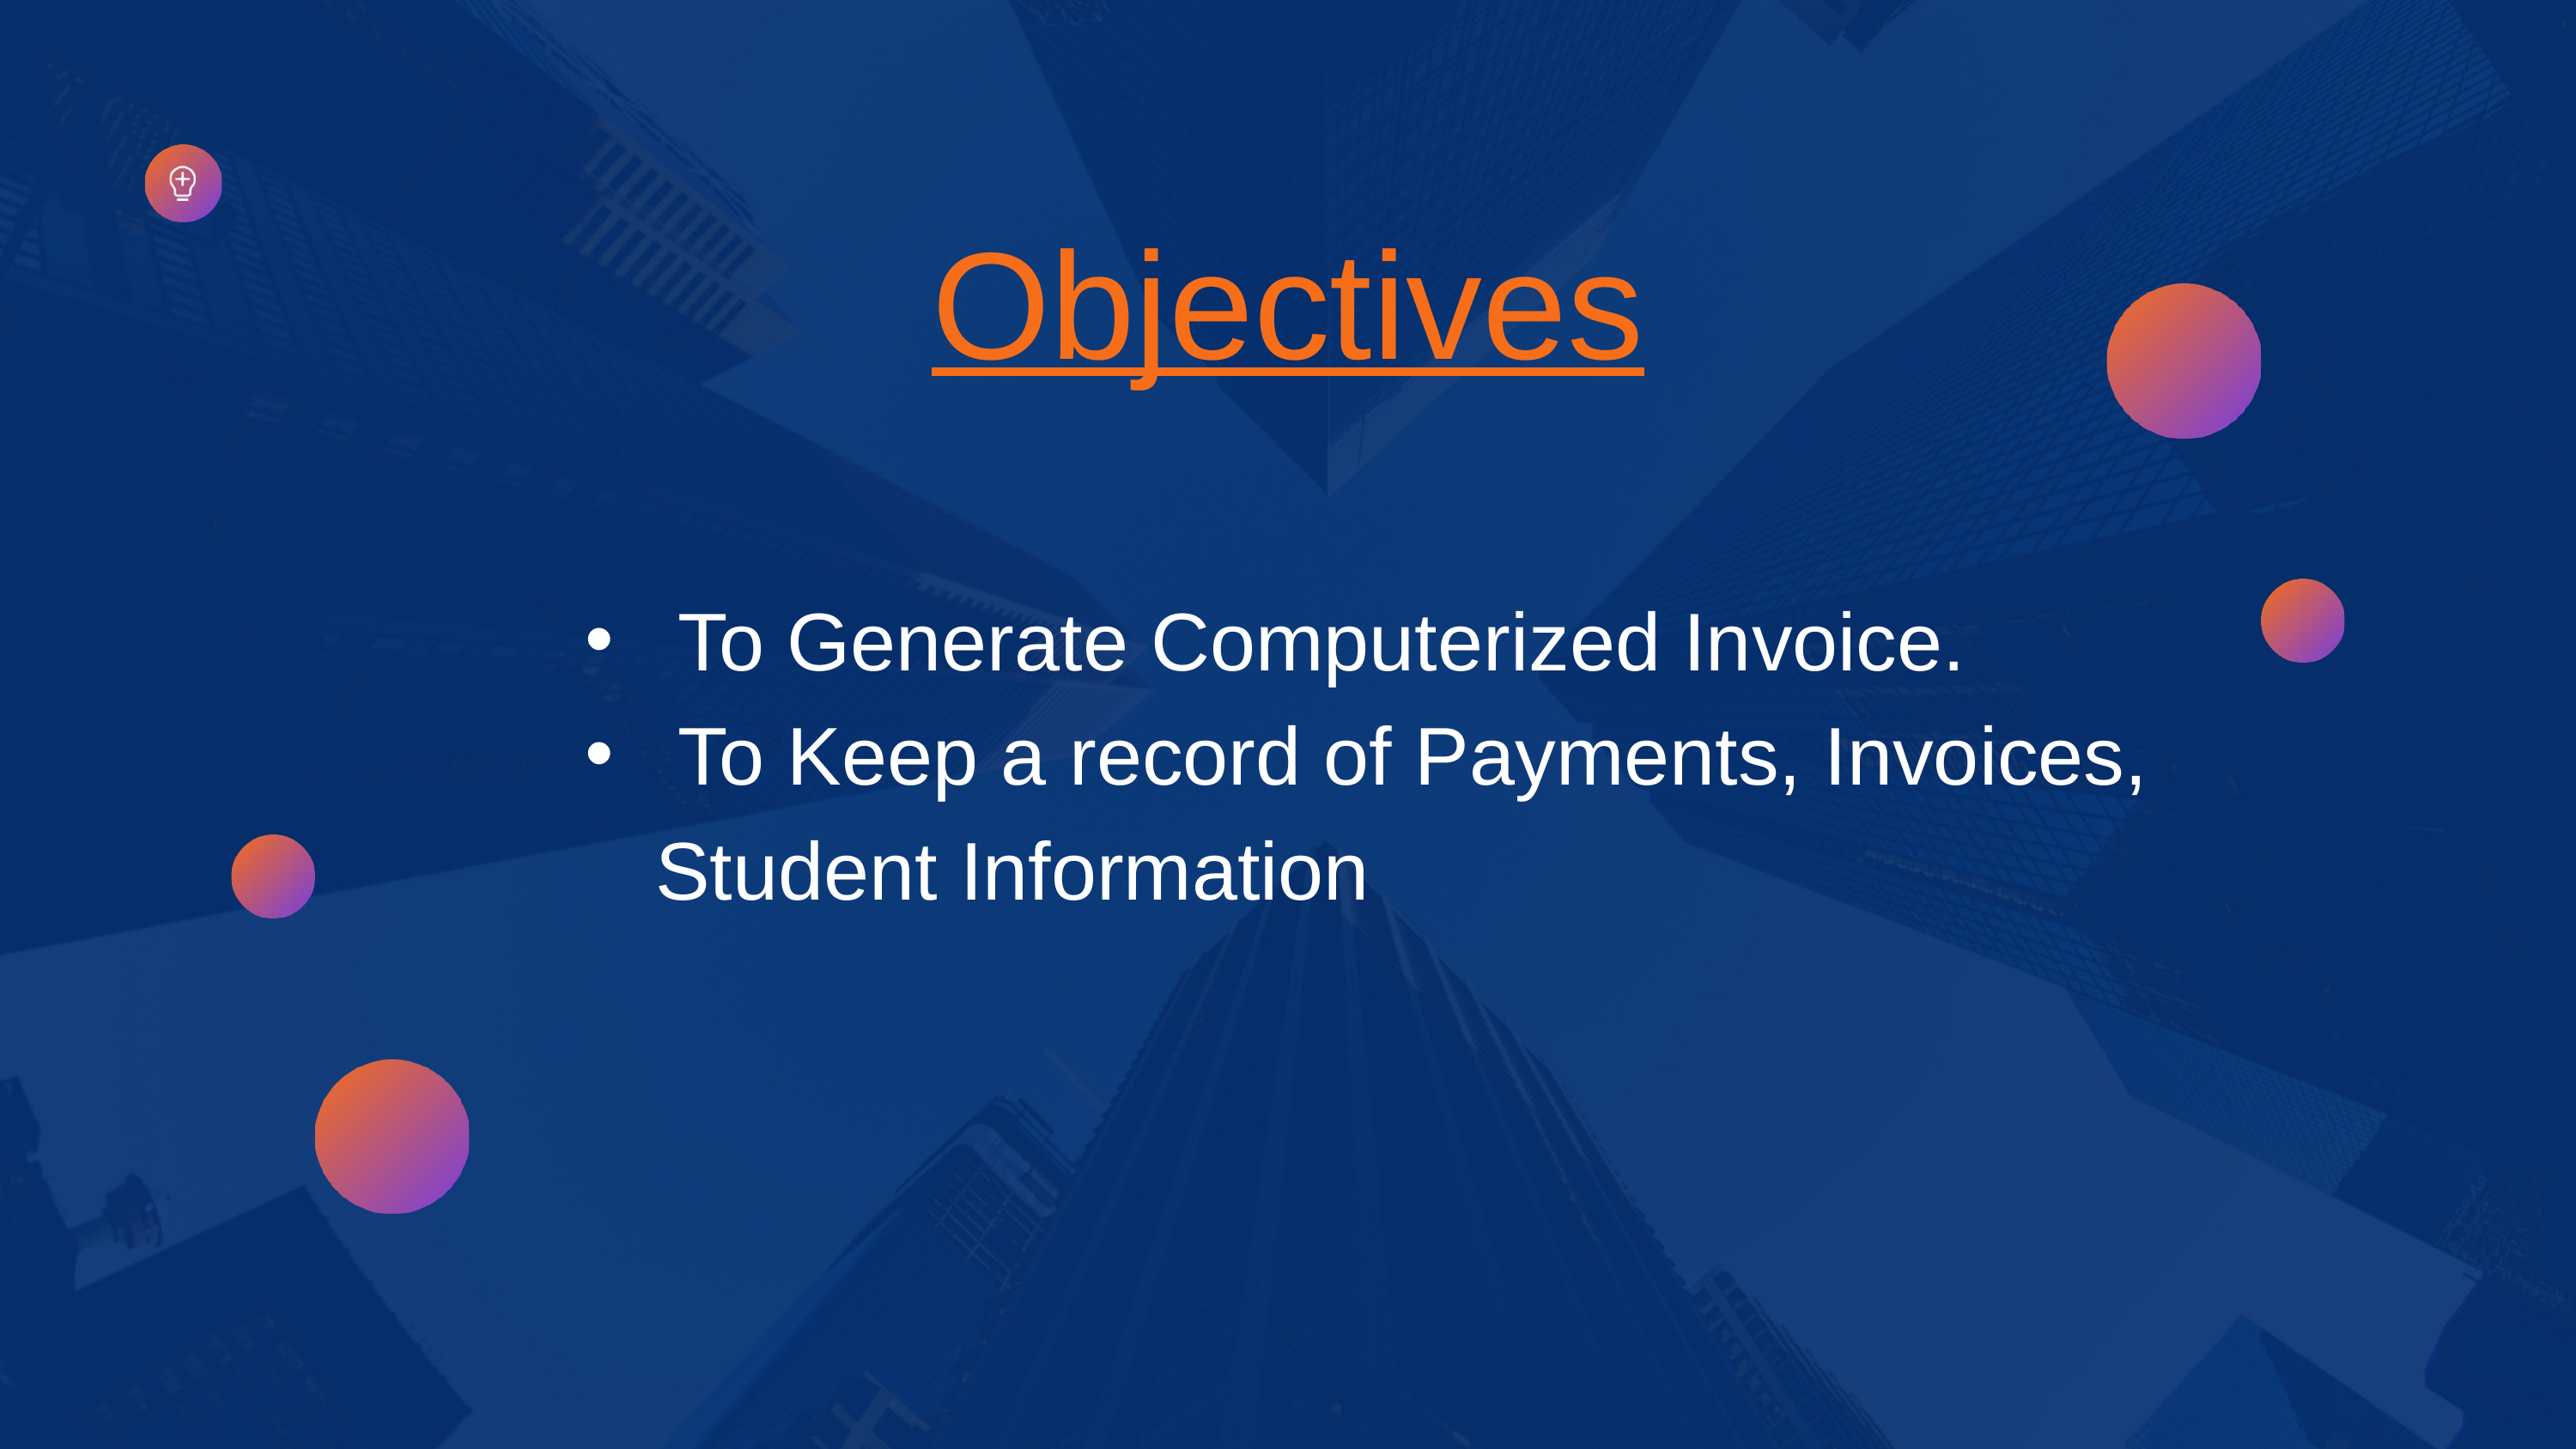

Objectives

 To Generate Computerized Invoice.
 To Keep a record of Payments, Invoices, Student Information